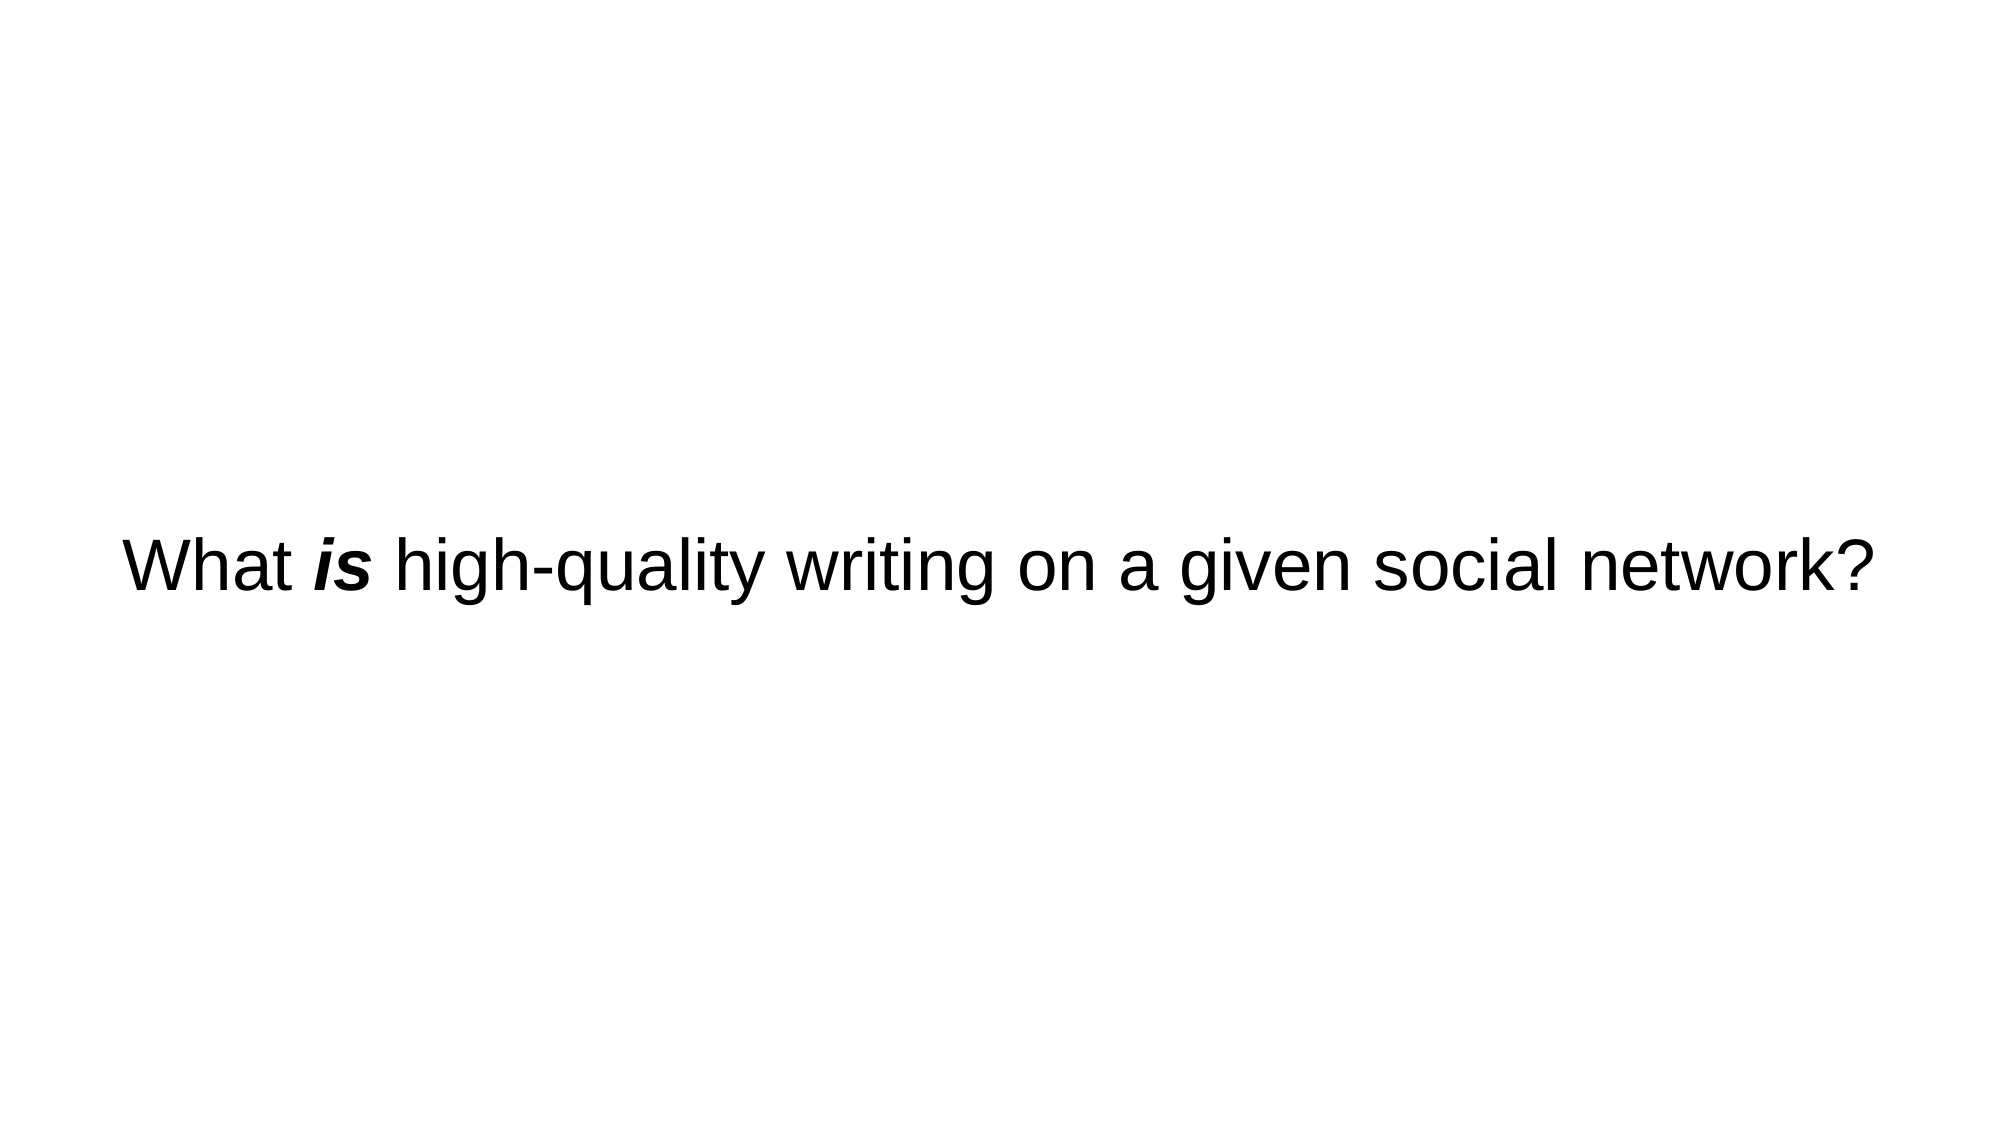

# What is high-quality writing on a given social network?